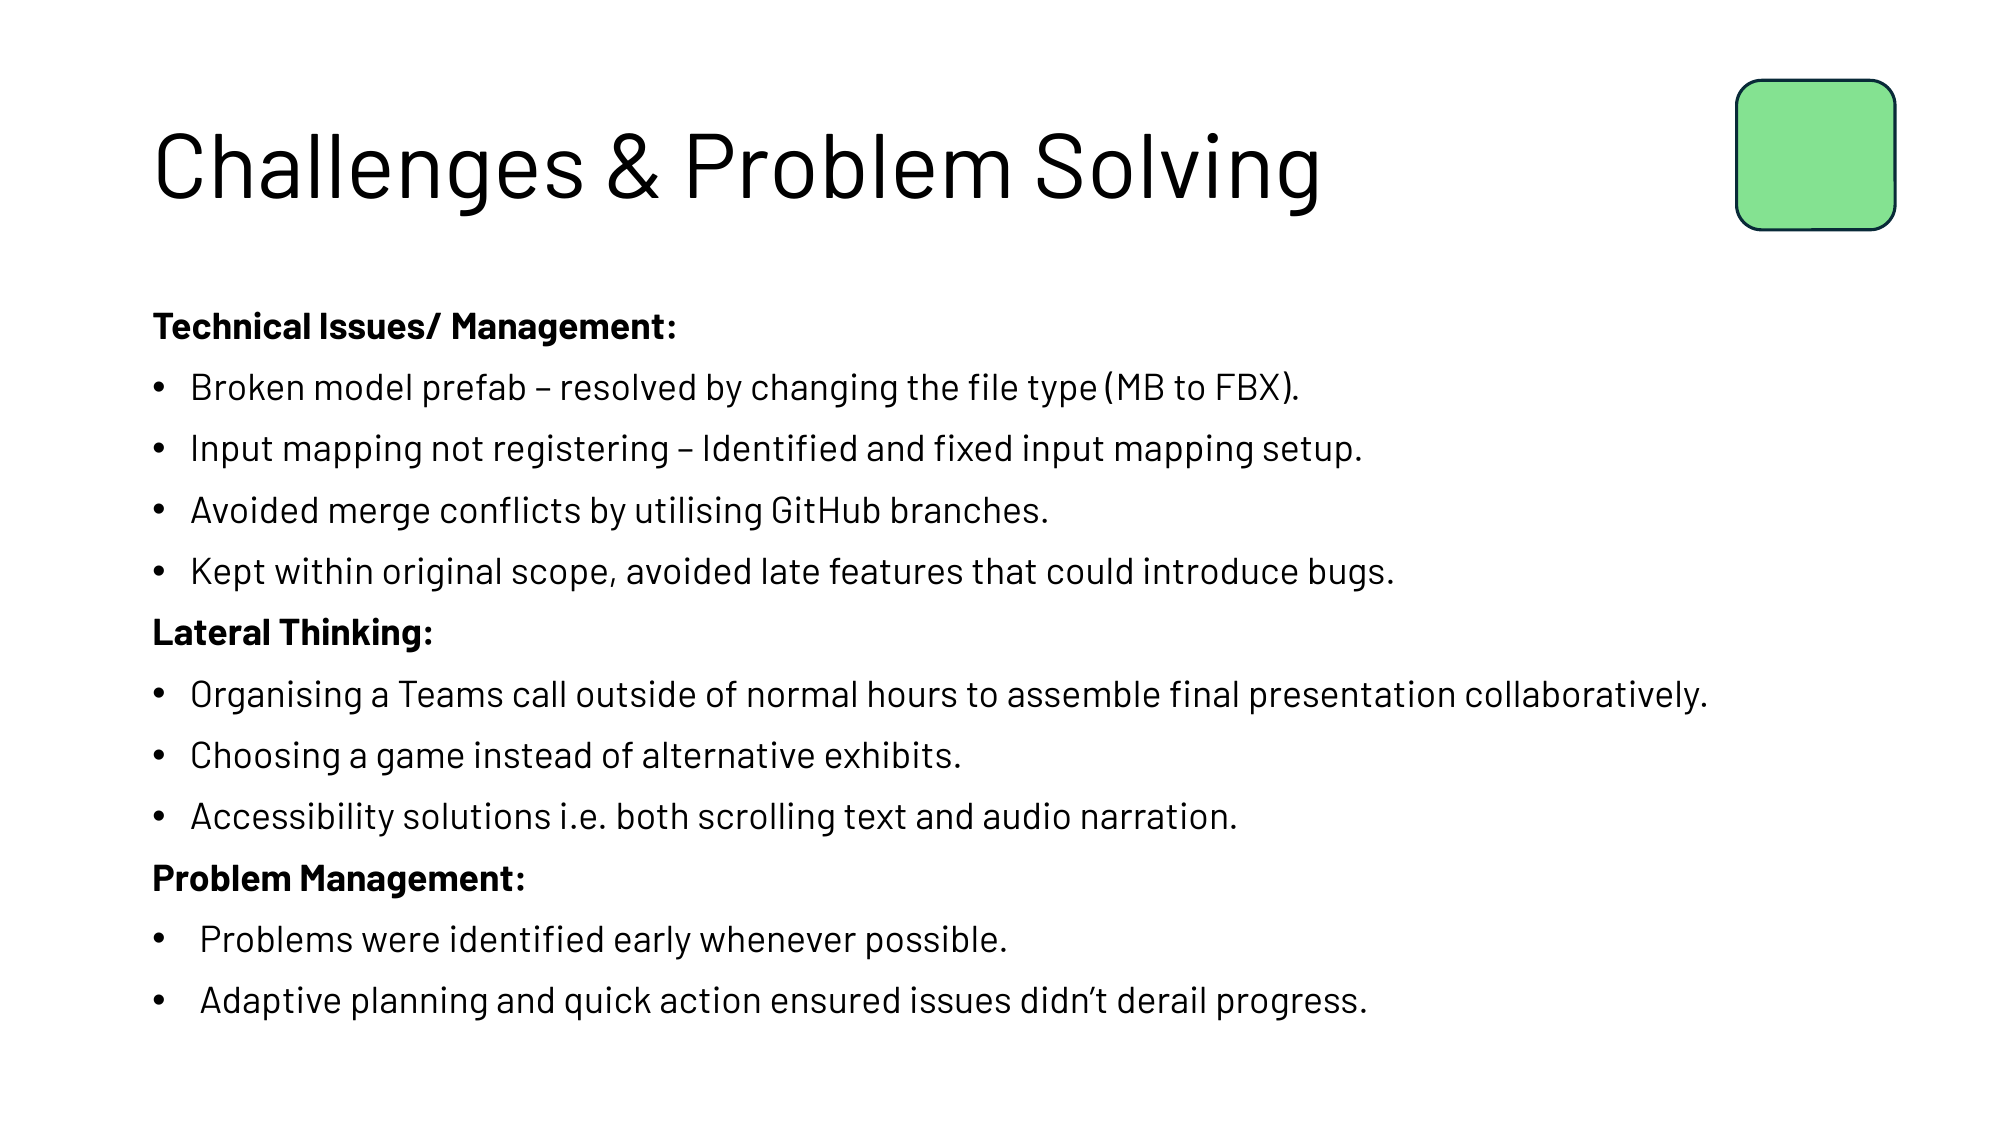

# Challenges & Problem Solving

Technical Issues/ Management:
Broken model prefab – resolved by changing the file type (MB to FBX).
Input mapping not registering – Identified and fixed input mapping setup.
Avoided merge conflicts by utilising GitHub branches.
Kept within original scope, avoided late features that could introduce bugs.
Lateral Thinking:
Organising a Teams call outside of normal hours to assemble final presentation collaboratively.
Choosing a game instead of alternative exhibits.
Accessibility solutions i.e. both scrolling text and audio narration.
Problem Management:
Problems were identified early whenever possible.
Adaptive planning and quick action ensured issues didn’t derail progress.